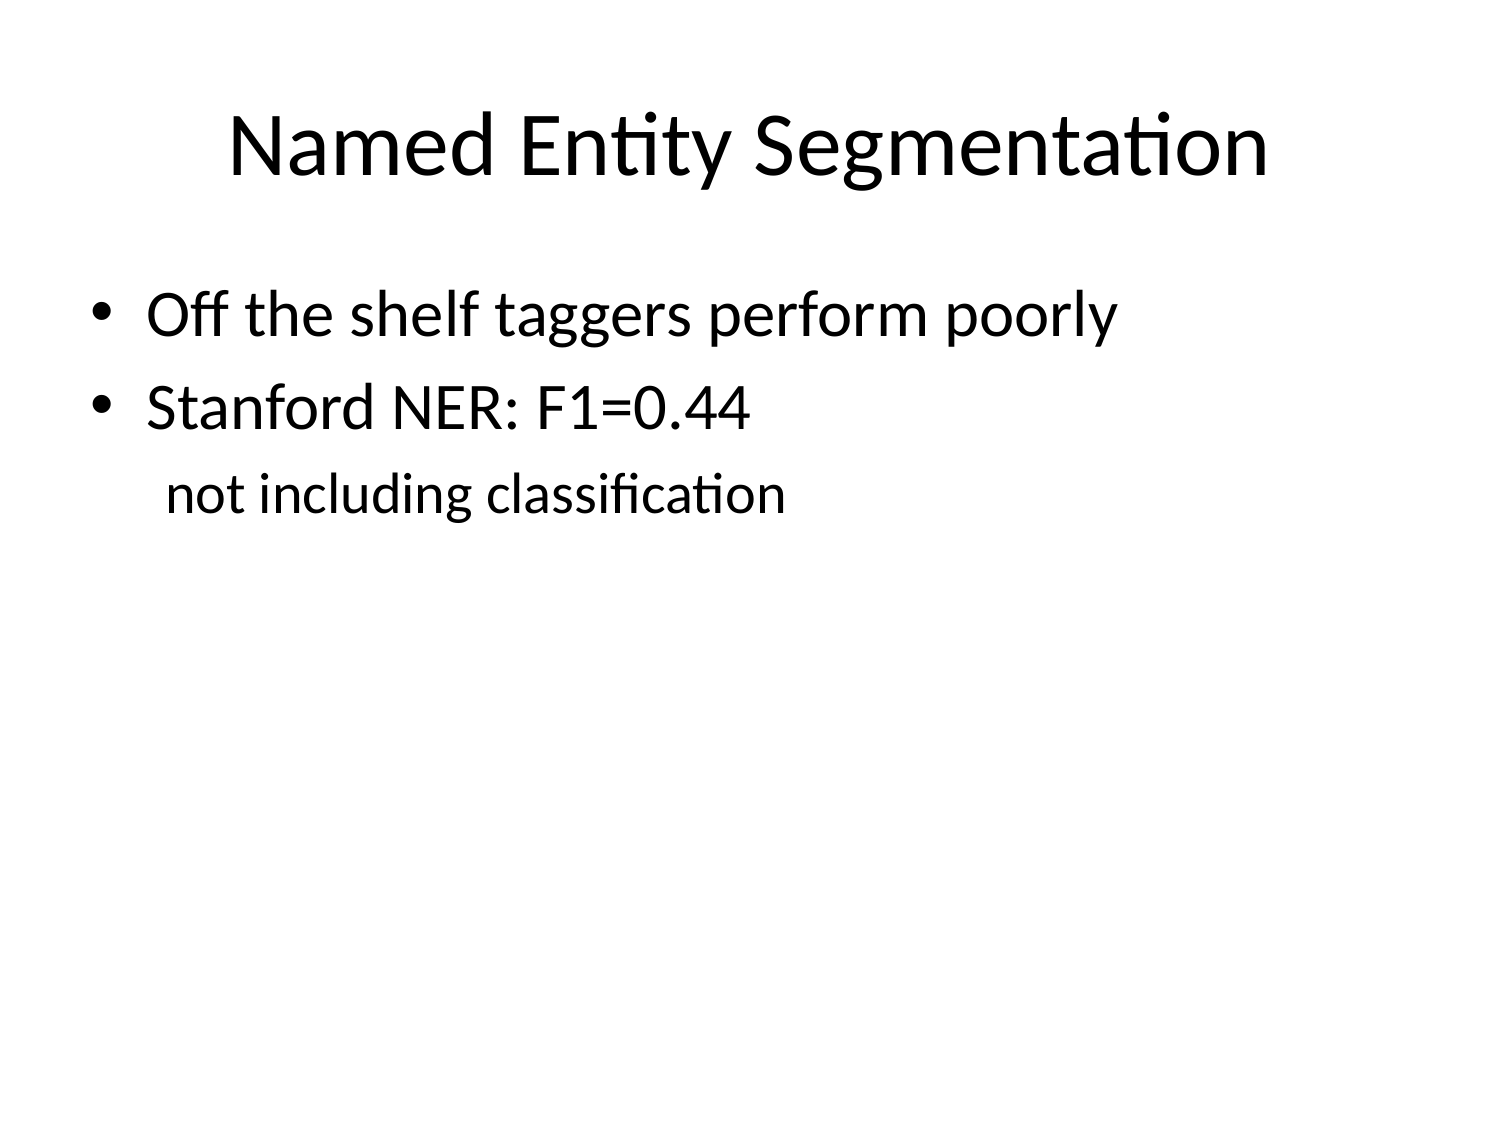

# Named Entity Segmentation
Off the shelf taggers perform poorly
Stanford NER: F1=0.44
not including classification